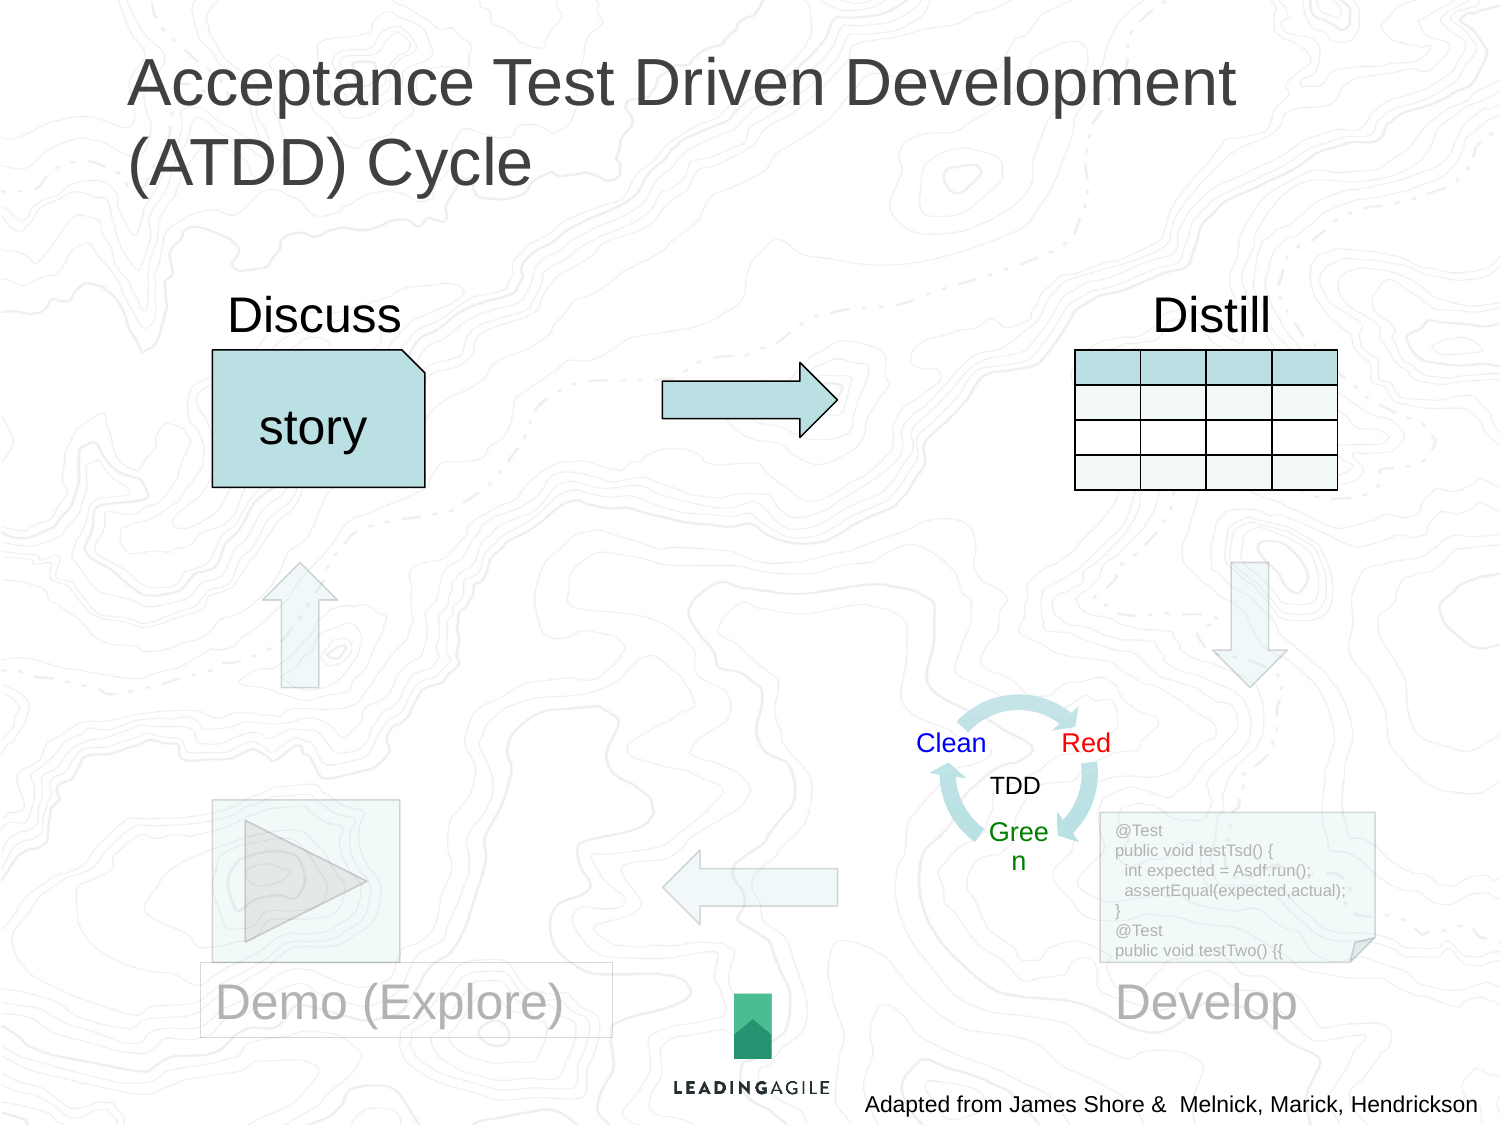

# Acceptance Test Driven Development (ATDD) Cycle
Discuss
Distill
story
|  |  |  |  |
| --- | --- | --- | --- |
|  |  |  |  |
|  |  |  |  |
|  |  |  |  |

Red
Green
Clean
TDD

@Test
public void testTsd() {
  int expected = Asdf.run();
  assertEqual(expected,actual);
}
@Test
public void testTwo() {{
Demo (Explore)
Develop
Adapted from James Shore &  Melnick, Marick, Hendrickson